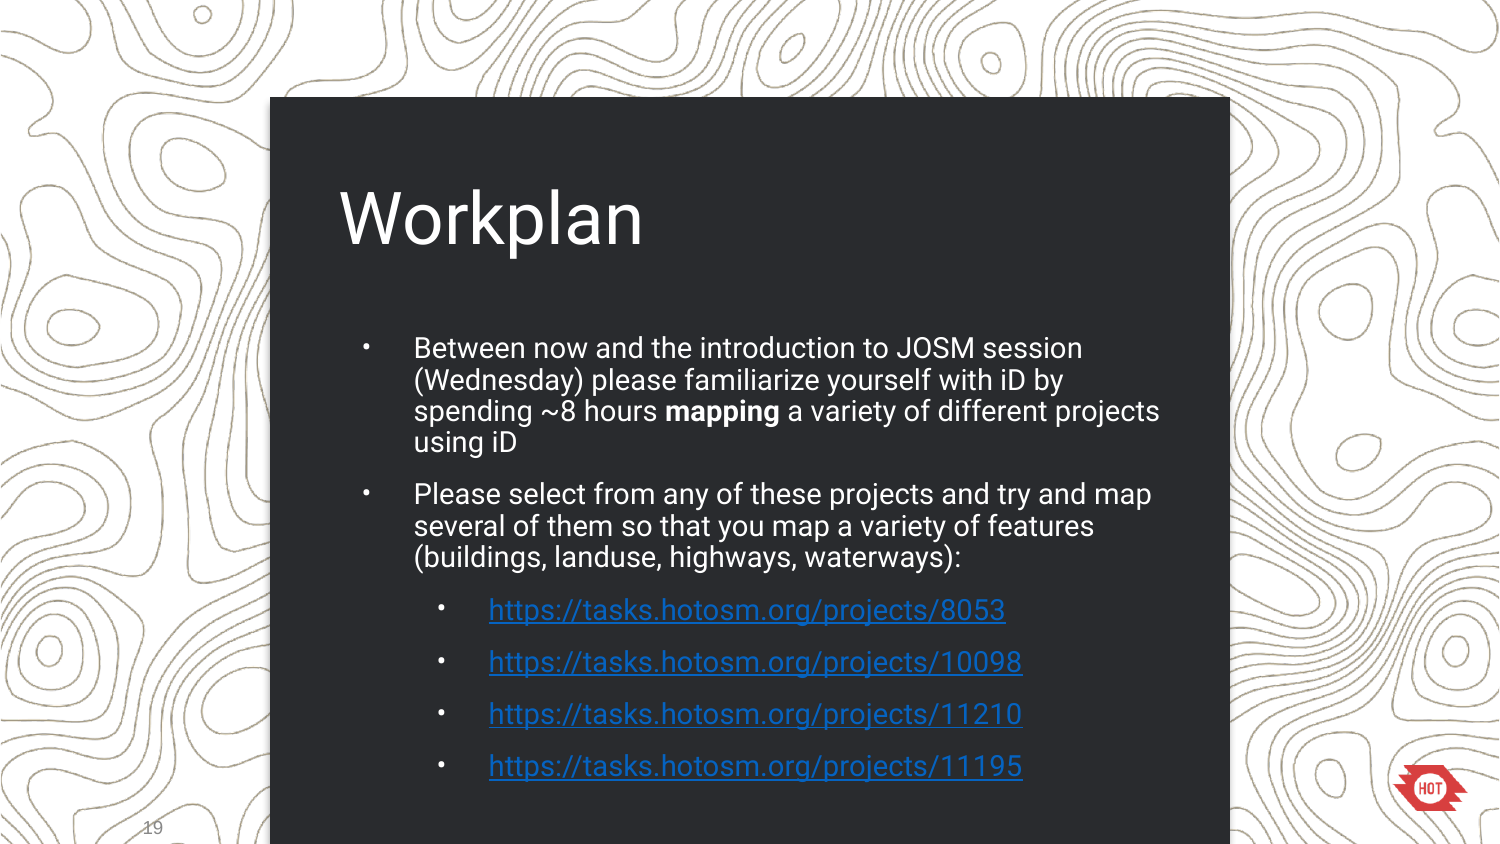

Workplan
Between now and the introduction to JOSM session (Wednesday) please familiarize yourself with iD by spending ~8 hours mapping a variety of different projects using iD
Please select from any of these projects and try and map several of them so that you map a variety of features (buildings, landuse, highways, waterways):
https://tasks.hotosm.org/projects/8053
https://tasks.hotosm.org/projects/10098
https://tasks.hotosm.org/projects/11210
https://tasks.hotosm.org/projects/11195

19